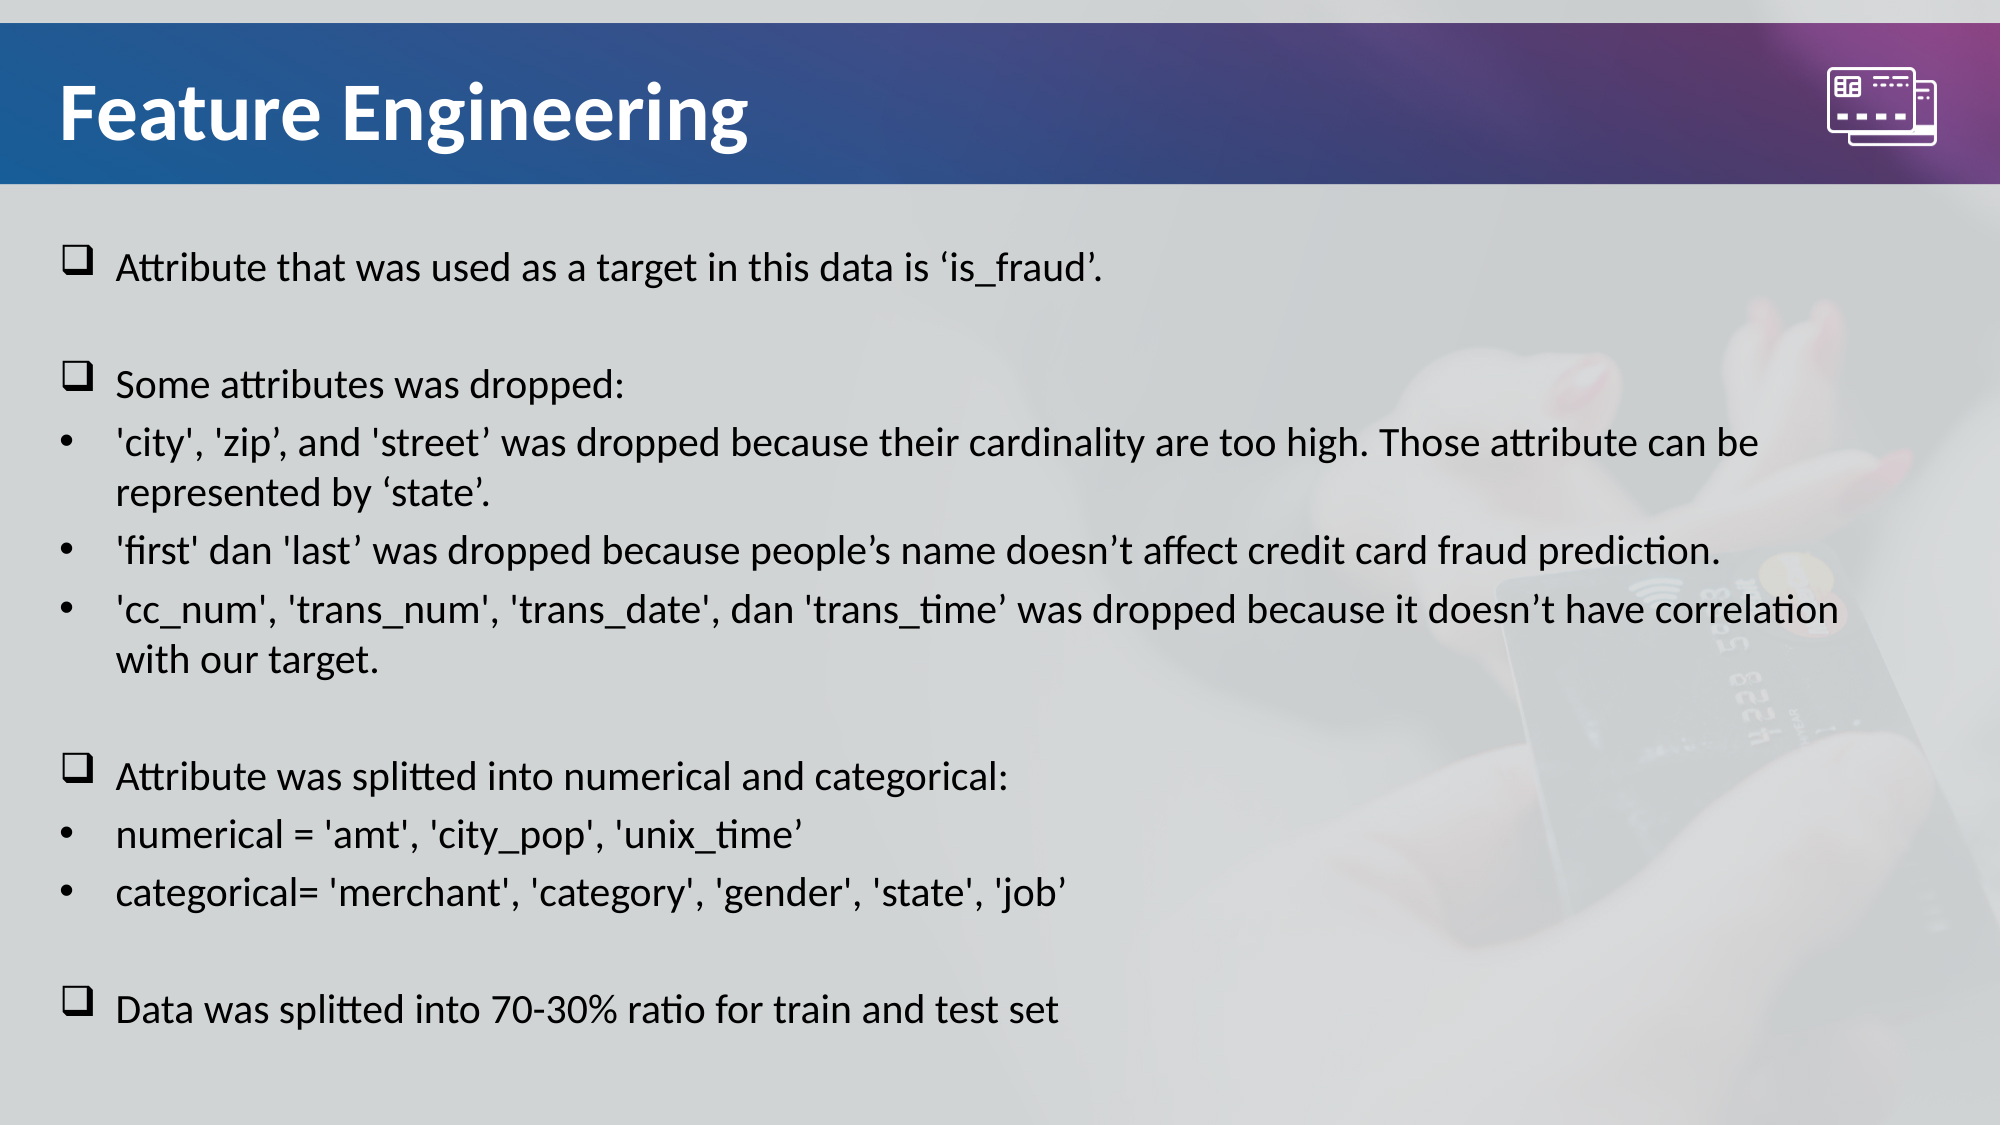

# Feature Engineering
Attribute that was used as a target in this data is ‘is_fraud’.

Some attributes was dropped:
'city', 'zip’, and 'street’ was dropped because their cardinality are too high. Those attribute can be represented by ‘state’.
'first' dan 'last’ was dropped because people’s name doesn’t affect credit card fraud prediction.
'cc_num', 'trans_num', 'trans_date', dan 'trans_time’ was dropped because it doesn’t have correlation with our target.

Attribute was splitted into numerical and categorical:
numerical = 'amt', 'city_pop', 'unix_time’
categorical= 'merchant', 'category', 'gender', 'state', 'job’

Data was splitted into 70-30% ratio for train and test set